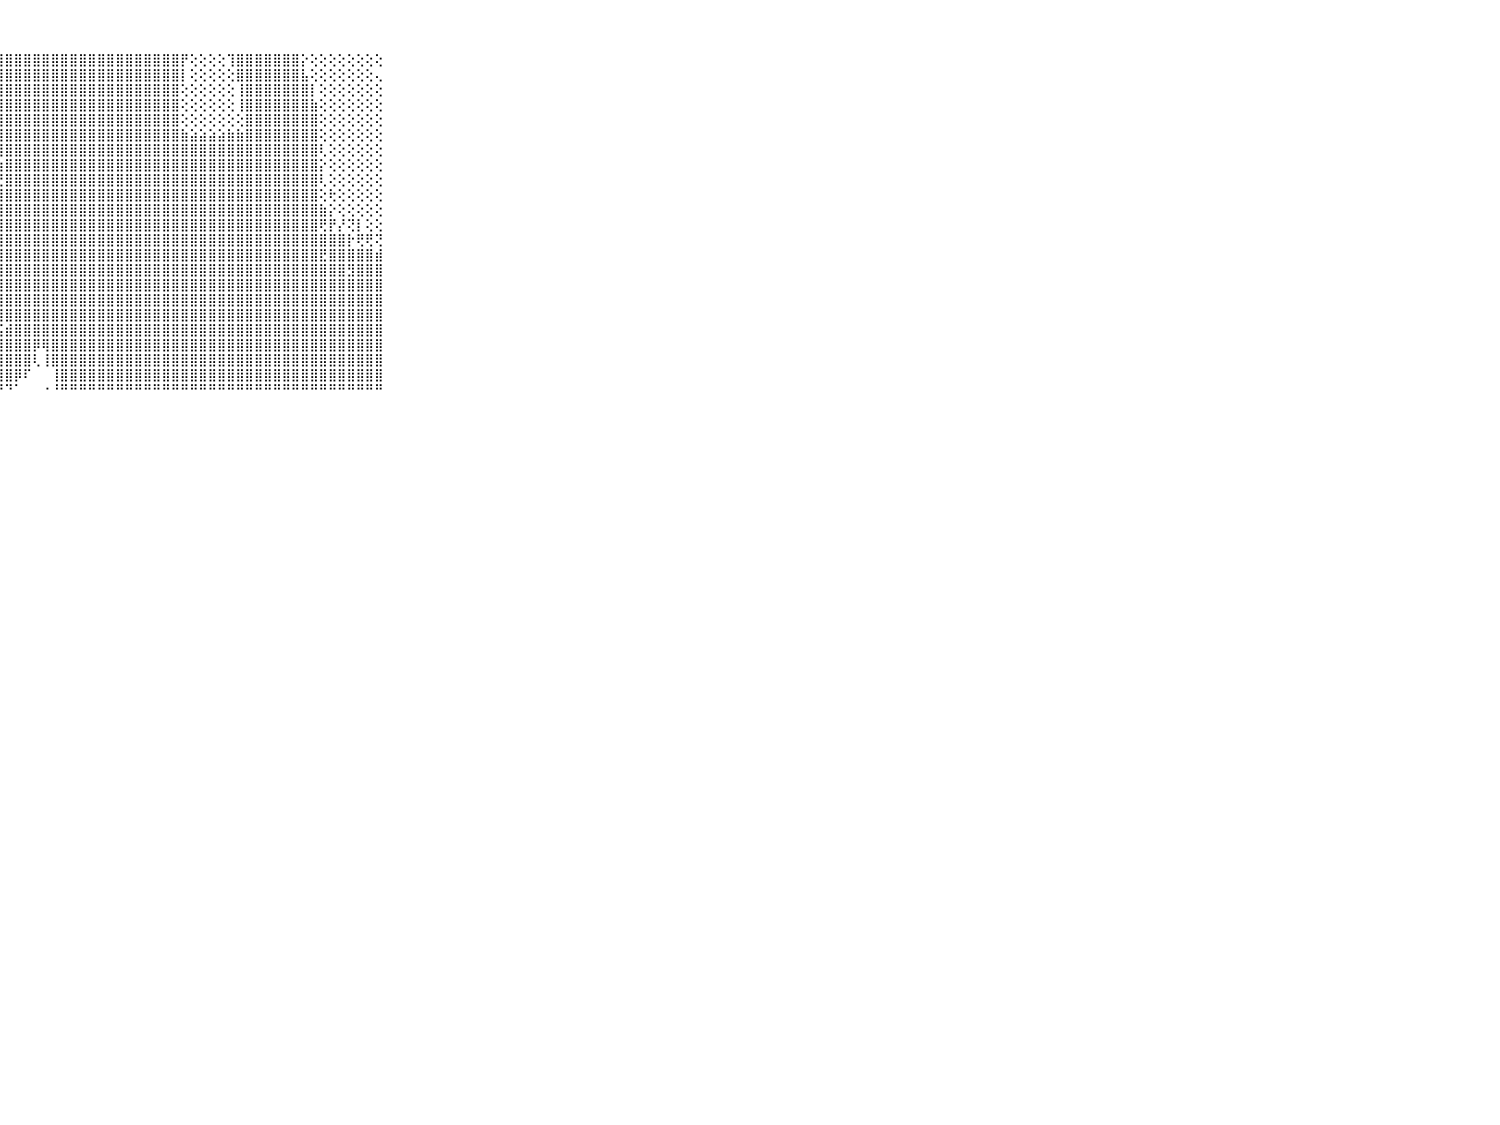

⠀⠀⠀⠀⠀⠀⠀⠀⠀⠀⠀⣿⣿⣿⣿⣿⣿⣿⣿⣿⣿⣿⣿⣿⣿⣿⣿⣿⣿⣿⣿⣿⣿⣿⣿⣿⣿⣿⣿⣿⣿⣿⣿⣿⣿⣿⣿⡟⢕⢕⢕⢕⢹⣿⣿⣿⣿⣿⣿⣿⡕⢕⢕⢕⢕⢕⢕⢕⢕⠀⠀⠀⠀⠀⠀⠀⠀⠀⠀⠀⠀
⠀⠀⠀⠀⠀⠀⠀⠀⠀⠀⠀⣿⣿⣿⣿⣿⣿⣿⣿⣿⣿⣿⣿⣿⣿⣿⣿⣿⣿⣿⣿⣿⣿⣿⣿⣿⣿⣿⣿⣿⣿⣿⣿⣿⣿⣿⣿⡇⢕⢕⢕⢕⢕⣿⣿⣿⣿⣿⣿⣿⣧⢕⢕⢕⢕⢕⢕⢕⢄⠀⠀⠀⠀⠀⠀⠀⠀⠀⠀⠀⠀
⠀⠀⠀⠀⠀⠀⠀⠀⠀⠀⠀⣿⣿⣿⣿⣿⣿⣿⣿⣿⣿⣿⣿⣿⣿⣿⣿⣿⣿⣿⣿⣿⣿⣿⣿⣿⣿⣿⣿⣿⣿⣿⣿⣿⣿⣿⣿⢕⢕⢕⢕⢕⢕⢸⣿⣿⣿⣿⣿⣿⣿⡇⢕⢕⢕⢕⢕⢕⢕⠀⠀⠀⠀⠀⠀⠀⠀⠀⠀⠀⠀
⠀⠀⠀⠀⠀⠀⠀⠀⠀⠀⠀⣿⣿⣿⣿⣿⣿⣿⣿⣿⣿⣿⣿⣿⣿⣿⣿⣿⣿⣿⣿⣿⣿⣿⣿⣿⣿⣿⣿⣿⣿⣿⣿⣿⣿⣿⣿⢕⢕⢕⢕⢕⢕⢸⣿⣿⣿⣿⣿⣿⣿⣷⢕⢕⢕⢕⢕⢕⢕⠀⠀⠀⠀⠀⠀⠀⠀⠀⠀⠀⠀
⠀⠀⠀⠀⠀⠀⠀⠀⠀⠀⠀⣿⣿⣿⣿⣿⣿⣿⣿⣿⣿⣿⣿⣿⣿⣿⣿⣿⣿⣿⣿⣿⣿⣿⣿⣿⣿⣿⣿⣿⣿⣿⣿⣿⣿⣿⣿⢕⢕⢕⢕⢕⢕⢕⣿⣿⣿⣿⣿⣿⣿⣿⢕⢕⢕⢕⢕⢕⢕⠀⠀⠀⠀⠀⠀⠀⠀⠀⠀⠀⠀
⠀⠀⠀⠀⠀⠀⠀⠀⠀⠀⠀⣿⣿⣿⣿⣿⣿⣿⣿⣿⣿⣿⣿⣿⣿⣿⣿⣿⣿⣿⣿⣿⣿⣿⣿⣿⣿⣿⣿⣿⣿⣿⣿⣿⣿⣿⣿⣷⣵⣵⣵⣵⣷⣷⣿⣿⣿⣿⣿⣿⣿⣿⢕⢕⢕⢕⢕⢕⢕⠀⠀⠀⠀⠀⠀⠀⠀⠀⠀⠀⠀
⠀⠀⠀⠀⠀⠀⠀⠀⠀⠀⠀⣿⣿⣿⣿⣿⣿⣿⣿⡿⢟⠟⢛⢟⢻⢿⣿⣿⣿⣿⣿⣿⣿⣿⣿⣿⣿⣿⣿⣿⣿⣿⣿⣿⣿⣿⣿⣿⣿⣿⣿⣿⣿⣿⣿⣿⣿⣿⣿⣿⣿⣿⢇⢕⢕⢕⢕⢕⢕⠀⠀⠀⠀⠀⠀⠀⠀⠀⠀⠀⠀
⠀⠀⠀⠀⠀⠀⠀⠀⠀⠀⠀⣿⣿⣿⣿⣿⡟⢟⢝⢅⢕⢕⢄⣕⡱⡵⢵⣵⣿⣿⣿⣿⣿⣿⣿⣿⣿⣿⣿⣿⣿⣿⣿⣿⣿⣿⣿⣿⣿⣿⣿⣿⣿⣿⣿⣿⣿⣿⣿⣿⣿⣿⡕⢕⢕⢕⢕⢕⢕⠀⠀⠀⠀⠀⠀⠀⠀⠀⠀⠀⠀
⠀⠀⠀⠀⠀⠀⠀⠀⠀⠀⠀⣿⣿⣿⣿⢟⢇⢄⢔⢕⢳⠏⢝⢑⢑⢑⢕⢜⣿⣿⣿⣿⣿⣿⣿⣿⣿⣿⣿⣿⣿⣿⣿⣿⣿⣿⣿⣿⣿⣿⣿⣿⣿⣿⣿⣿⣿⣿⣿⣿⣿⣿⢇⢕⢕⢕⢕⢕⢕⠀⠀⠀⠀⠀⠀⠀⠀⠀⠀⠀⠀
⠀⠀⠀⠀⠀⠀⠀⠀⠀⠀⠀⣿⣿⣿⡿⢕⢕⣱⡤⢍⢕⢕⢕⢕⢕⣼⣿⣿⣿⣿⣿⣿⣿⣿⣿⣿⣿⣿⣿⣿⣿⣿⣿⣿⣿⣿⣿⣿⣿⣿⣿⣿⣿⣿⣿⣿⣿⣿⣿⣿⣿⣿⢕⢗⢕⢕⢕⢕⢕⠀⠀⠀⠀⠀⠀⠀⠀⠀⠀⠀⠀
⠀⠀⠀⠀⠀⠀⠀⠀⠀⠀⠀⣿⣿⣿⣷⢇⢕⢕⣵⣵⣷⣷⣷⣧⣷⣿⣿⣿⣿⣿⣿⣿⣿⣿⣿⣿⣿⣿⣿⣿⣿⣿⣿⣿⣿⣿⣿⣿⣿⣿⣿⣿⣿⣿⣿⣿⣿⣿⣿⣿⣿⣿⣷⡕⢕⢕⢕⢕⢕⠀⠀⠀⠀⠀⠀⠀⠀⠀⠀⠀⠀
⠀⠀⠀⠀⠀⠀⠀⠀⠀⠀⠀⣿⣿⣿⣿⢕⢕⣽⣿⣿⣿⣿⣿⣿⣿⣿⣿⣿⣿⣿⣿⣿⣿⣿⣿⣿⣿⣿⣿⣿⣿⣿⣿⣿⣿⣿⣿⣿⣿⣿⣿⣿⣿⣿⣿⣿⣿⣿⣿⣿⣿⣿⢟⡟⡜⢝⡇⢕⢕⠀⠀⠀⠀⠀⠀⠀⠀⠀⠀⠀⠀
⠀⠀⠀⠀⠀⠀⠀⠀⠀⠀⠀⣿⣿⣿⣿⢕⢱⣿⣿⣿⣿⣿⣿⣿⣿⣿⣿⣿⣿⣿⣿⣿⣿⣿⣿⣿⣿⣿⣿⣿⣿⣿⣿⣿⣿⣿⣿⣿⣿⣿⣿⣿⣿⣿⣿⣿⣿⣿⣿⣿⣿⣿⣿⣿⣿⡗⢟⢟⢝⠀⠀⠀⠀⠀⠀⠀⠀⠀⠀⠀⠀
⠀⠀⠀⠀⠀⠀⠀⠀⠀⠀⠀⣿⣿⣿⣿⡕⢜⣿⣿⣿⣿⣿⣿⣿⣿⣿⣿⣿⣿⣿⣿⣿⣿⣿⣿⣿⣿⣿⣿⣿⣿⣿⣿⣿⣿⣿⣿⣿⣿⣿⣿⣿⣿⣿⣿⣿⣿⣿⣿⣿⣿⣿⣟⣿⣿⣿⣿⣿⣾⠀⠀⠀⠀⠀⠀⠀⠀⠀⠀⠀⠀
⠀⠀⠀⠀⠀⠀⠀⠀⠀⠀⠀⣿⣿⣿⣿⣷⢕⣿⣿⣿⣿⣿⣿⣿⣿⣿⣿⣿⣿⣿⣿⣿⣿⣿⣿⣿⣿⣿⣿⣿⣿⣿⣿⣿⣿⣿⣿⣿⣿⣿⣿⣿⣿⣿⣿⣿⣿⣿⣿⣿⣿⣿⣿⣿⣿⣻⣿⣿⣿⠀⠀⠀⠀⠀⠀⠀⠀⠀⠀⠀⠀
⠀⠀⠀⠀⠀⠀⠀⠀⠀⠀⠀⣿⣿⣿⣿⣿⣷⣿⣿⣿⣿⣿⣿⣿⣿⣿⣿⣿⣿⣿⣿⣿⣿⣿⣿⣿⣿⣿⣿⣿⣿⣿⣿⣿⣿⣿⣿⣿⣿⣿⣿⣿⣿⣿⣿⣿⣿⣿⣿⣿⣿⣿⣿⣿⣿⣿⣿⣿⣿⠀⠀⠀⠀⠀⠀⠀⠀⠀⠀⠀⠀
⠀⠀⠀⠀⠀⠀⠀⠀⠀⠀⠀⣿⣿⣿⣿⣿⣿⣿⣿⣿⣿⣿⣿⡿⢿⣿⢿⣿⣿⣿⣿⣿⣿⣿⣿⣿⣿⣿⣿⣿⣿⣿⣿⣿⣿⣿⣿⣿⣿⣿⣿⣿⣿⣿⣿⣿⣿⣿⣿⣿⣿⣿⣿⣿⣿⣿⣿⣿⣿⠀⠀⠀⠀⠀⠀⠀⠀⠀⠀⠀⠀
⠀⠀⠀⠀⠀⠀⠀⠀⠀⠀⠀⣿⣿⣿⣿⣿⣿⣿⣿⣿⣿⣿⣿⣿⣿⣷⣿⣿⣿⣿⣿⣿⣿⣿⣿⣿⣿⣿⣿⣿⣿⣿⣿⣿⣿⣿⣿⣿⣿⣿⣿⣿⣿⣿⣿⣿⣿⣿⣿⣿⣿⣿⣿⣿⣿⣿⣿⣿⣿⠀⠀⠀⠀⠀⠀⠀⠀⠀⠀⠀⠀
⠀⠀⠀⠀⠀⠀⠀⠀⠀⠀⠀⣿⣿⣿⣿⣿⣿⣿⣿⣿⣿⣿⣟⣿⣿⣿⣟⣫⣾⣿⣿⣿⣿⣿⣿⣿⣿⣿⣿⣿⣿⣿⣿⣿⣿⣿⣿⣿⣿⣿⣿⣿⣿⣿⣿⣿⣿⣿⣿⣿⣿⣿⣿⣿⣿⣿⣿⣿⣿⠀⠀⠀⠀⠀⠀⠀⠀⠀⠀⠀⠀
⠀⠀⠀⠀⠀⠀⠀⠀⠀⠀⠀⣿⣿⣿⣿⣿⣿⣿⣿⣿⣿⣿⣿⣿⣿⣿⣿⣿⣿⣿⣿⡿⢿⣿⣿⣿⣿⣿⣿⣿⣿⣿⣿⣿⣿⣿⣿⣿⣿⣿⣿⣿⣿⣿⣿⣿⣿⣿⣿⣿⣿⣿⣿⣿⣿⣿⣿⣿⣿⠀⠀⠀⠀⠀⠀⠀⠀⠀⠀⠀⠀
⠀⠀⠀⠀⠀⠀⠀⠀⠀⠀⠀⣿⣿⣿⣿⣿⣿⣿⣿⢹⣿⣿⣿⣿⣿⣿⣿⣿⣿⣿⣿⢇⢸⣿⣿⣿⣿⣿⣿⣿⣿⣿⣿⣿⣿⣿⣿⣿⣿⣿⣿⣿⣿⣿⣿⣿⣿⣿⣿⣿⣿⣿⣿⣿⣿⣿⣿⣿⣿⠀⠀⠀⠀⠀⠀⠀⠀⠀⠀⠀⠀
⠀⠀⠀⠀⠀⠀⠀⠀⠀⠀⠀⣿⣿⣿⣿⣿⣿⣿⢇⢕⢿⣿⣿⢟⢟⢿⢿⢿⣿⡿⠏⠀⠀⢸⣿⣿⣿⣿⣿⣿⣿⣿⣿⣿⣿⣿⣿⣿⣿⣿⣿⣿⣿⣿⣿⣿⣿⣿⣿⣿⣿⣿⣿⣿⣿⣿⣿⣿⣿⠀⠀⠀⠀⠀⠀⠀⠀⠀⠀⠀⠀
⠀⠀⠀⠀⠀⠀⠀⠀⠀⠀⠀⠛⠛⠛⠛⠛⠛⠛⠑⠁⠑⠙⠛⠓⠑⠑⠑⠘⠙⠁⠀⠀⠐⠘⠛⠛⠛⠛⠛⠛⠛⠛⠛⠛⠛⠛⠛⠛⠛⠛⠛⠛⠛⠛⠛⠛⠛⠛⠛⠛⠛⠛⠛⠛⠛⠛⠛⠛⠛⠀⠀⠀⠀⠀⠀⠀⠀⠀⠀⠀⠀